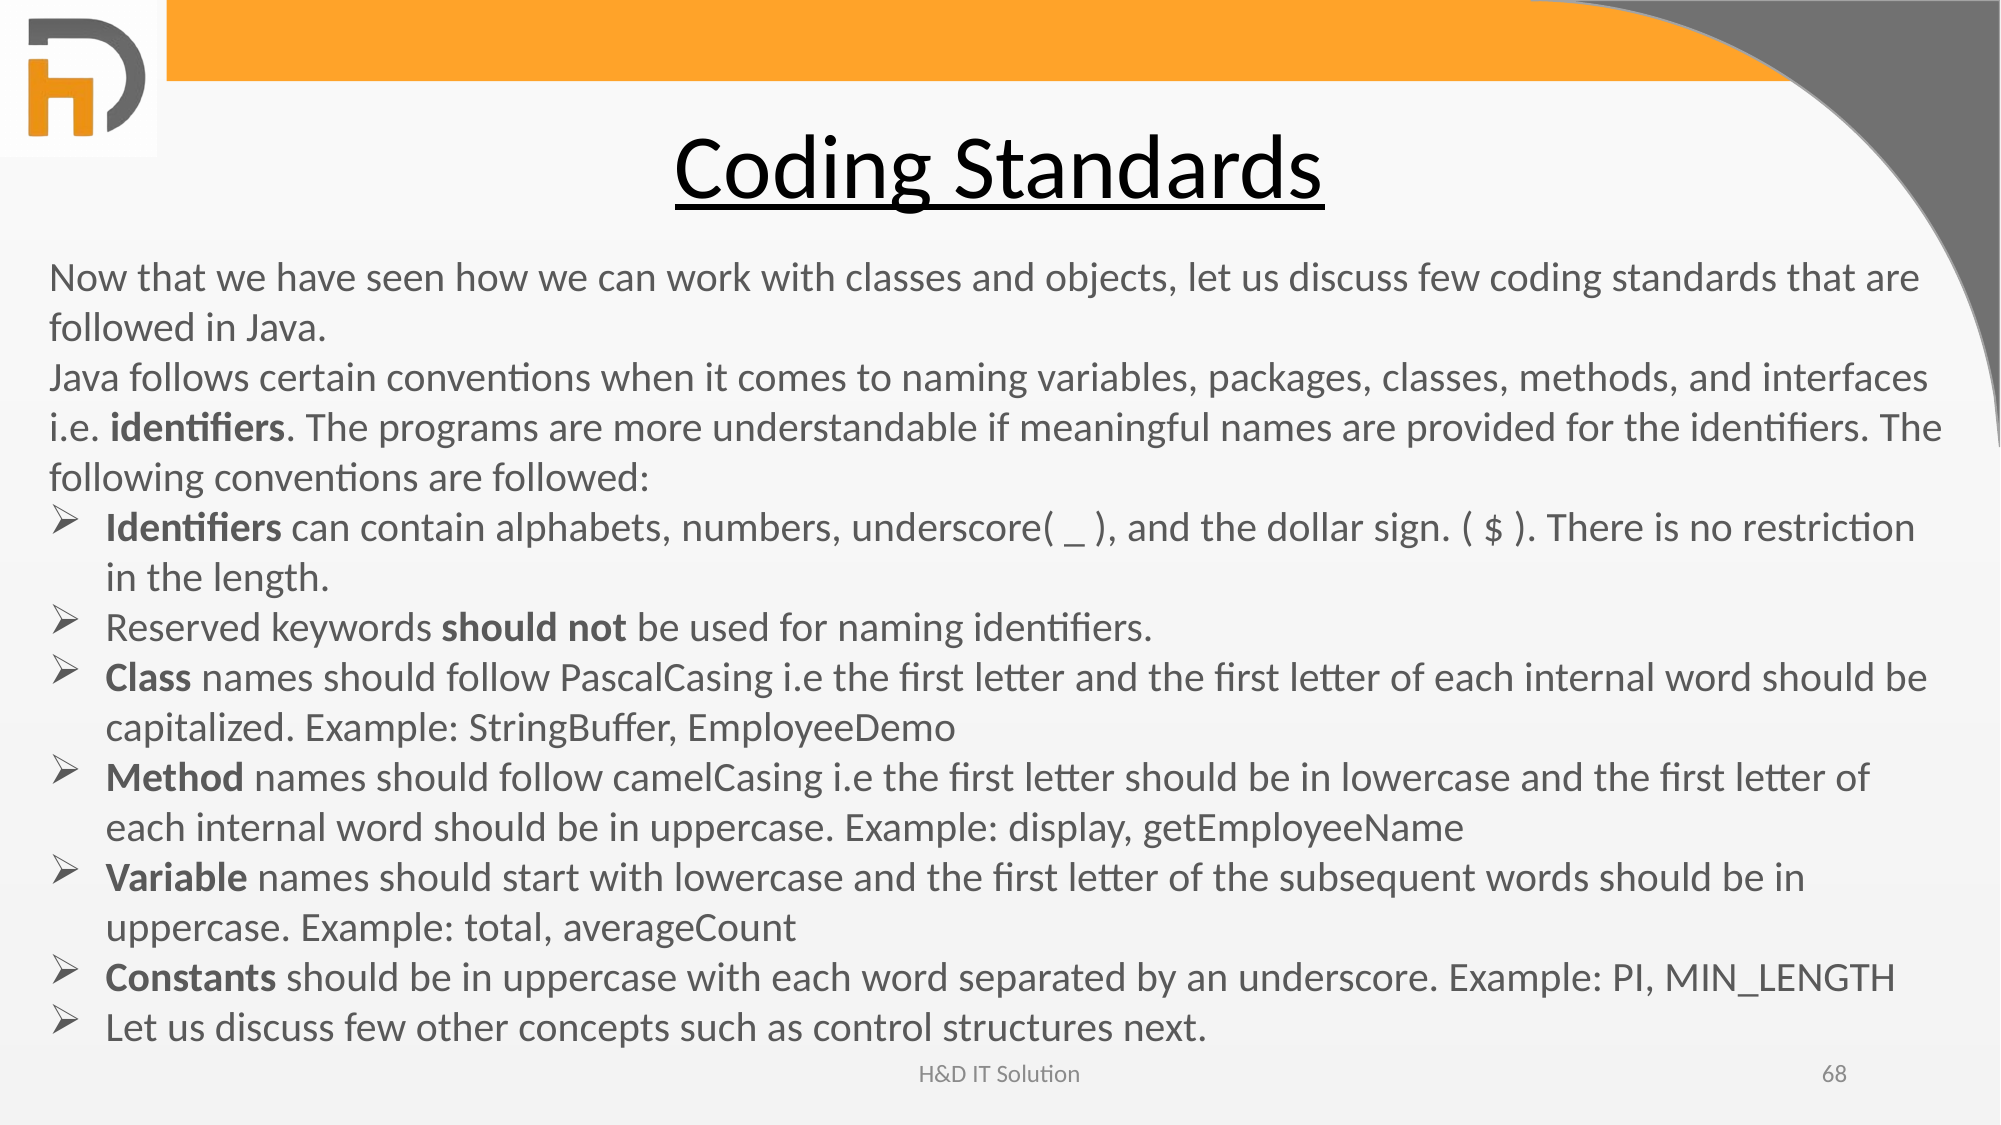

# Coding Standards
Now that we have seen how we can work with classes and objects, let us discuss few coding standards that are followed in Java.
Java follows certain conventions when it comes to naming variables, packages, classes, methods, and interfaces i.e. identifiers. The programs are more understandable if meaningful names are provided for the identifiers. The following conventions are followed:
Identifiers can contain alphabets, numbers, underscore( _ ), and the dollar sign. ( $ ). There is no restriction in the length.
Reserved keywords should not be used for naming identifiers.
Class names should follow PascalCasing i.e the first letter and the first letter of each internal word should be capitalized. Example: StringBuffer, EmployeeDemo
Method names should follow camelCasing i.e the first letter should be in lowercase and the first letter of each internal word should be in uppercase. Example: display, getEmployeeName
Variable names should start with lowercase and the first letter of the subsequent words should be in uppercase. Example: total, averageCount
Constants should be in uppercase with each word separated by an underscore. Example: PI, MIN_LENGTH
Let us discuss few other concepts such as control structures next.
H&D IT Solution
68